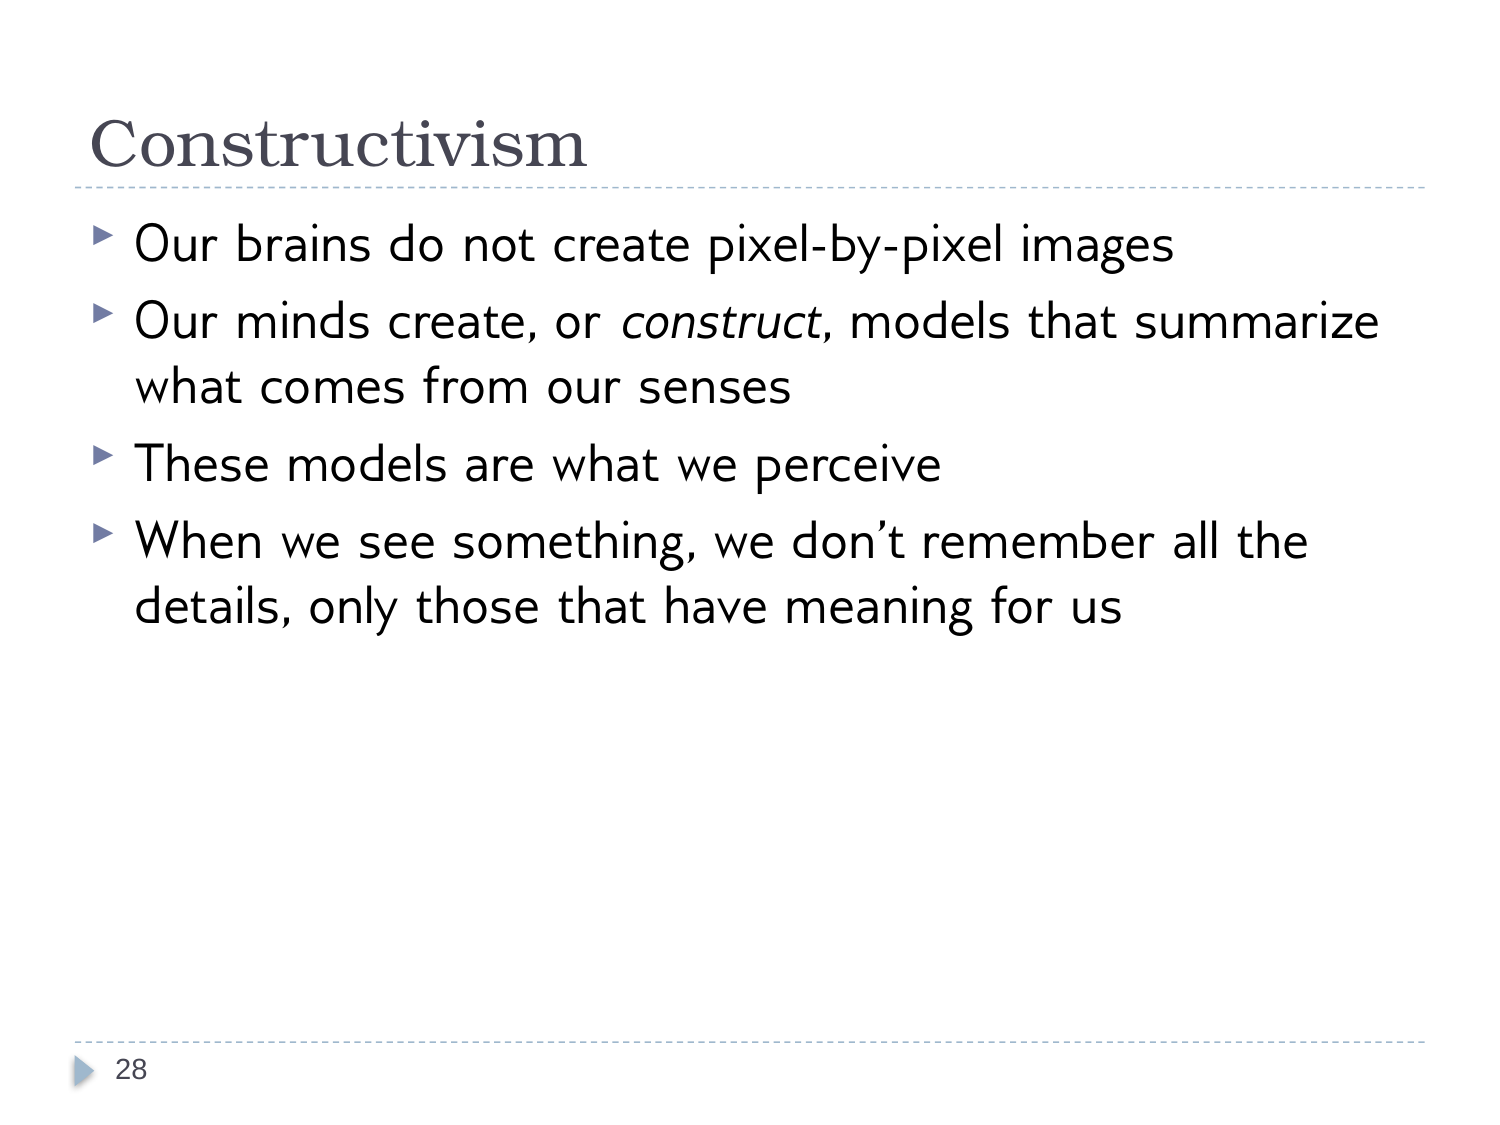

# Constructivism
Our brains do not create pixel-by-pixel images
Our minds create, or construct, models that summarize what comes from our senses
These models are what we perceive
When we see something, we don’t remember all the details, only those that have meaning for us
28